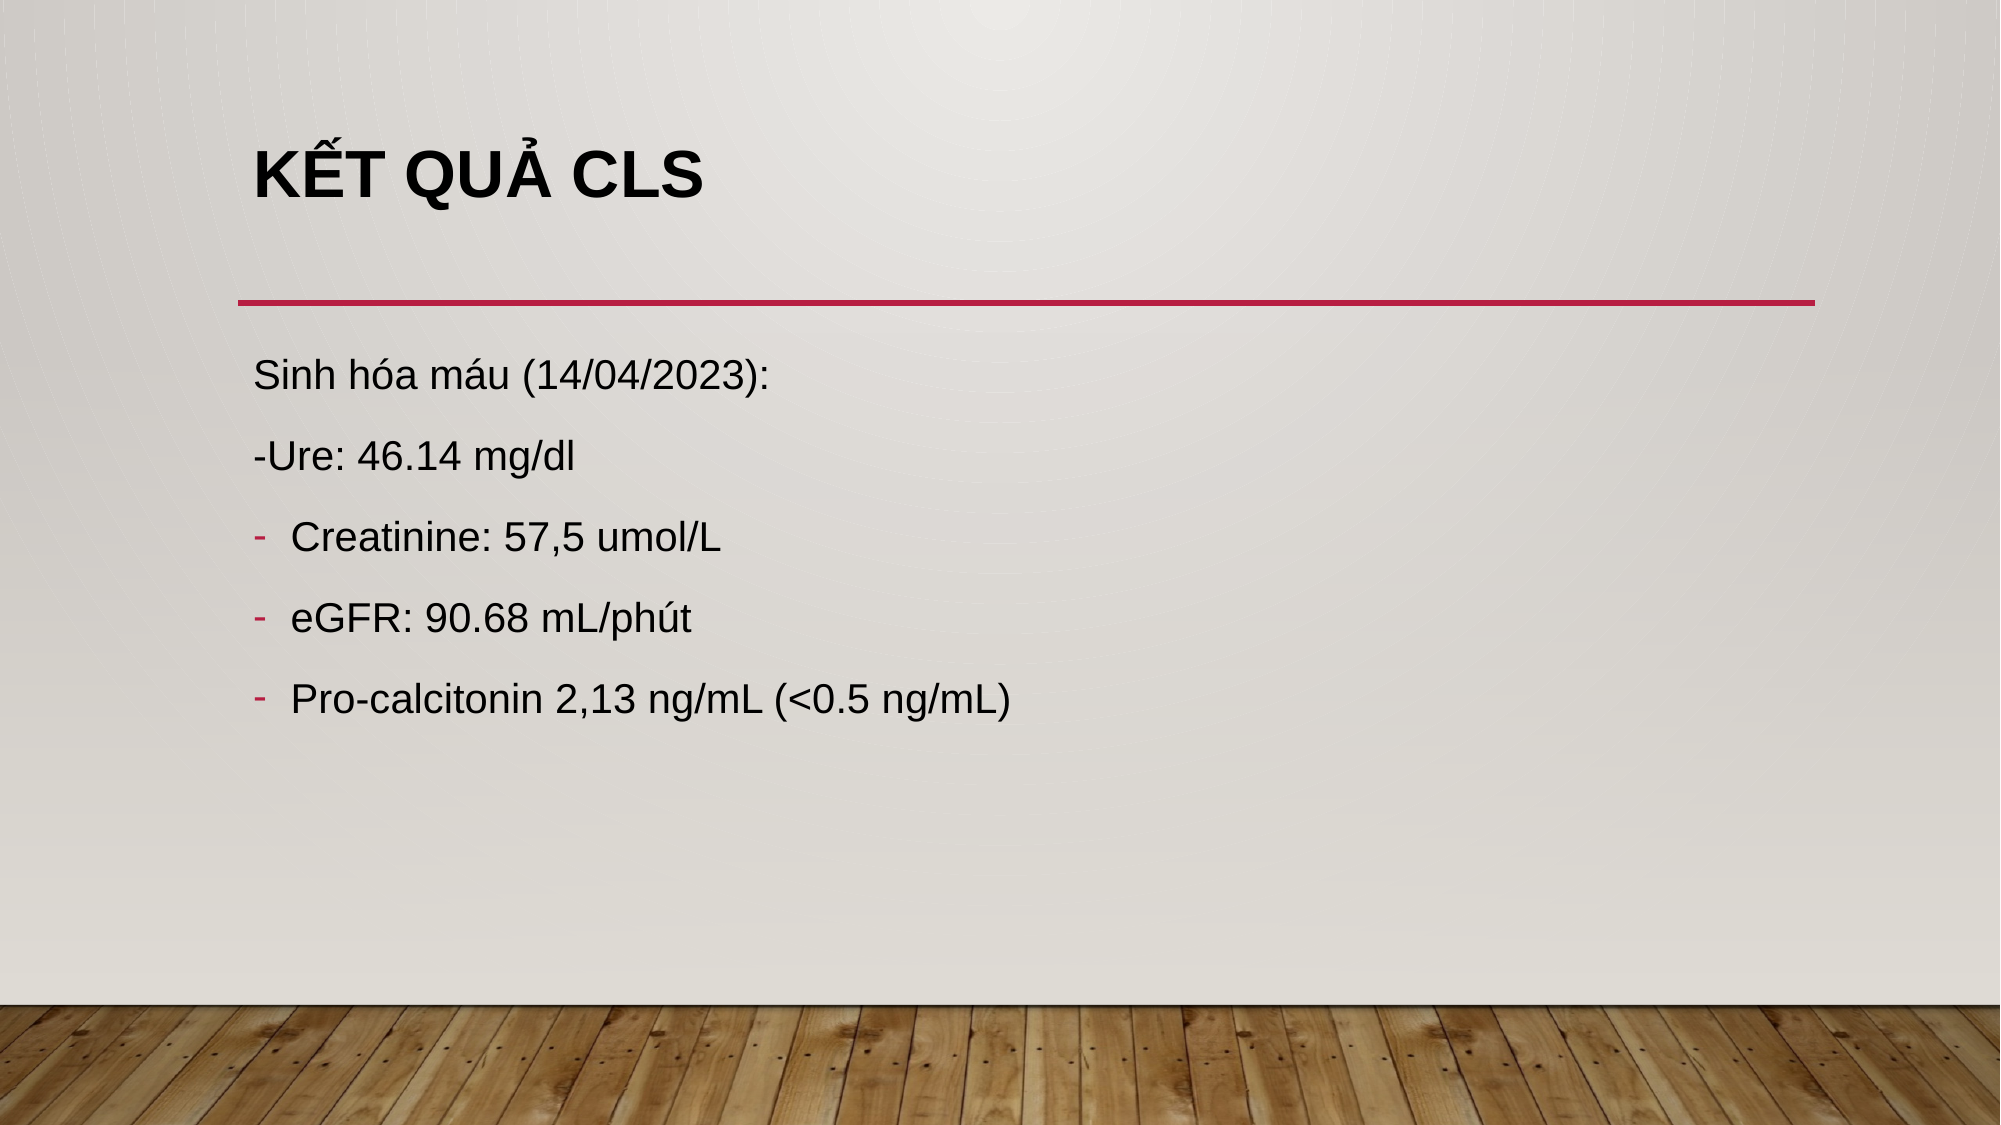

# Kết quả CLS
Sinh hóa máu (14/04/2023):
-Ure: 46.14 mg/dl
Creatinine: 57,5 umol/L
eGFR: 90.68 mL/phút
Pro-calcitonin 2,13 ng/mL (<0.5 ng/mL)